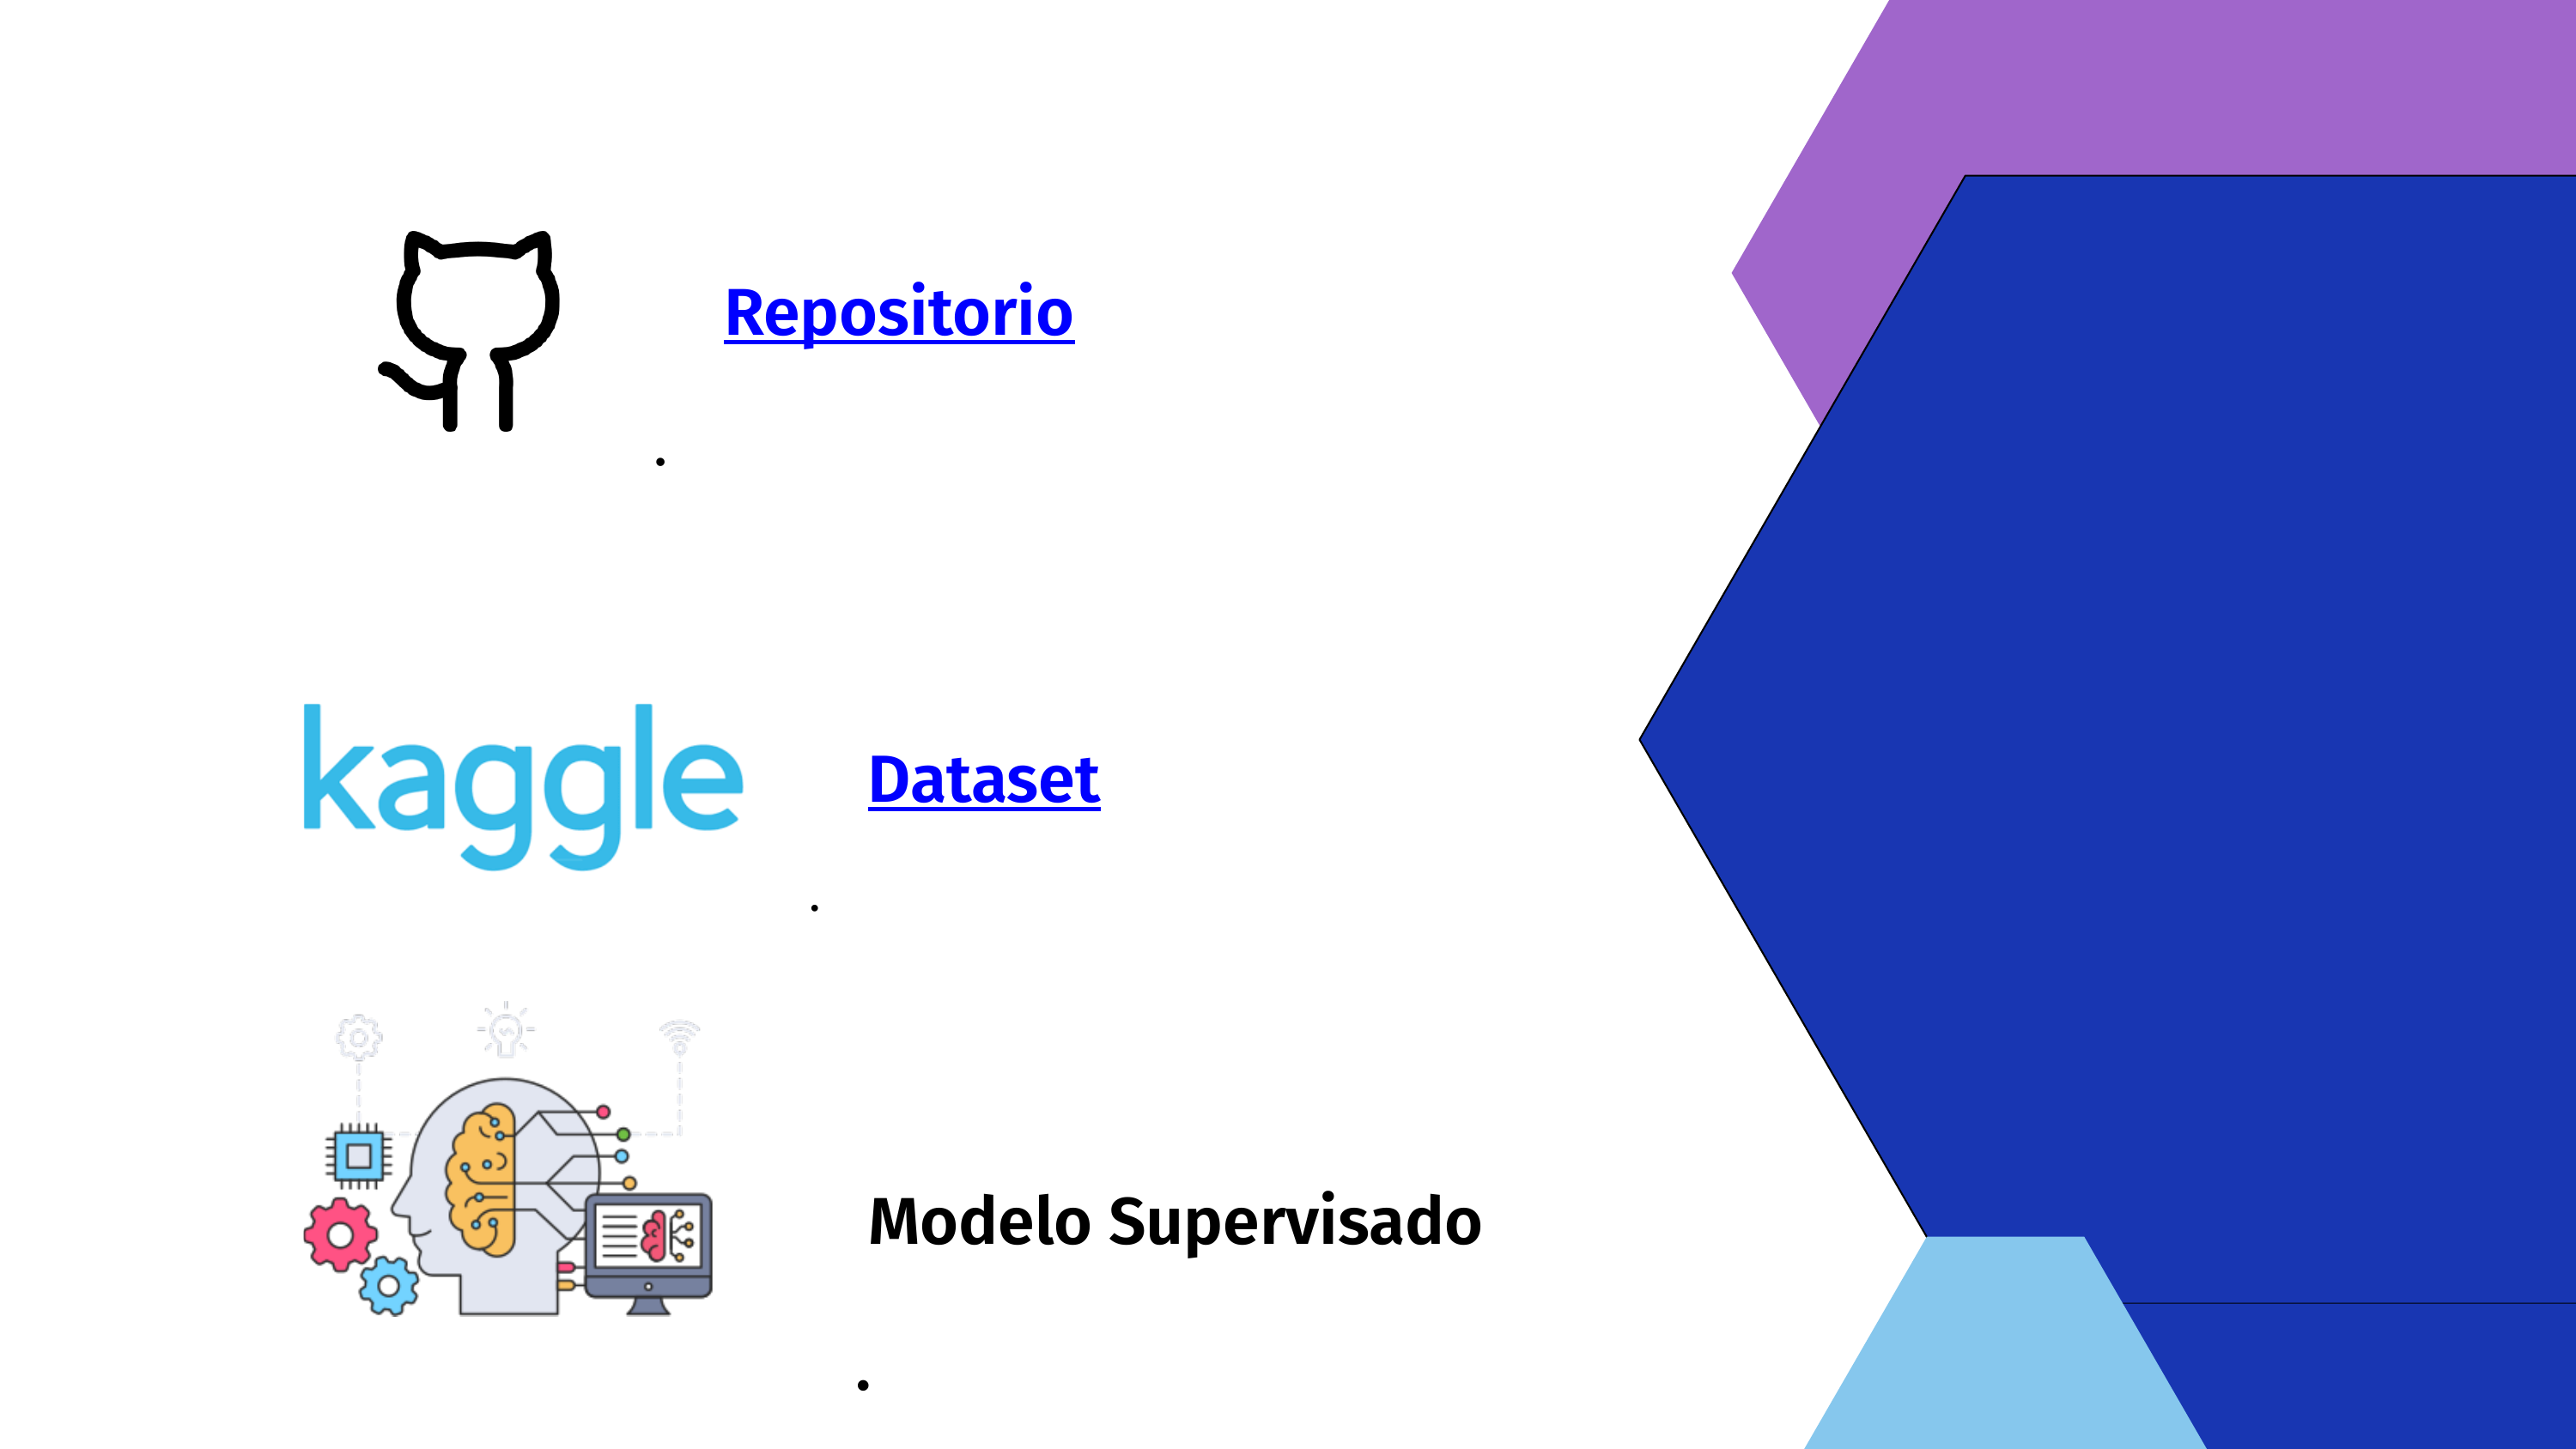

Repositorio
.

Dataset
.

Modelo Supervisado
.